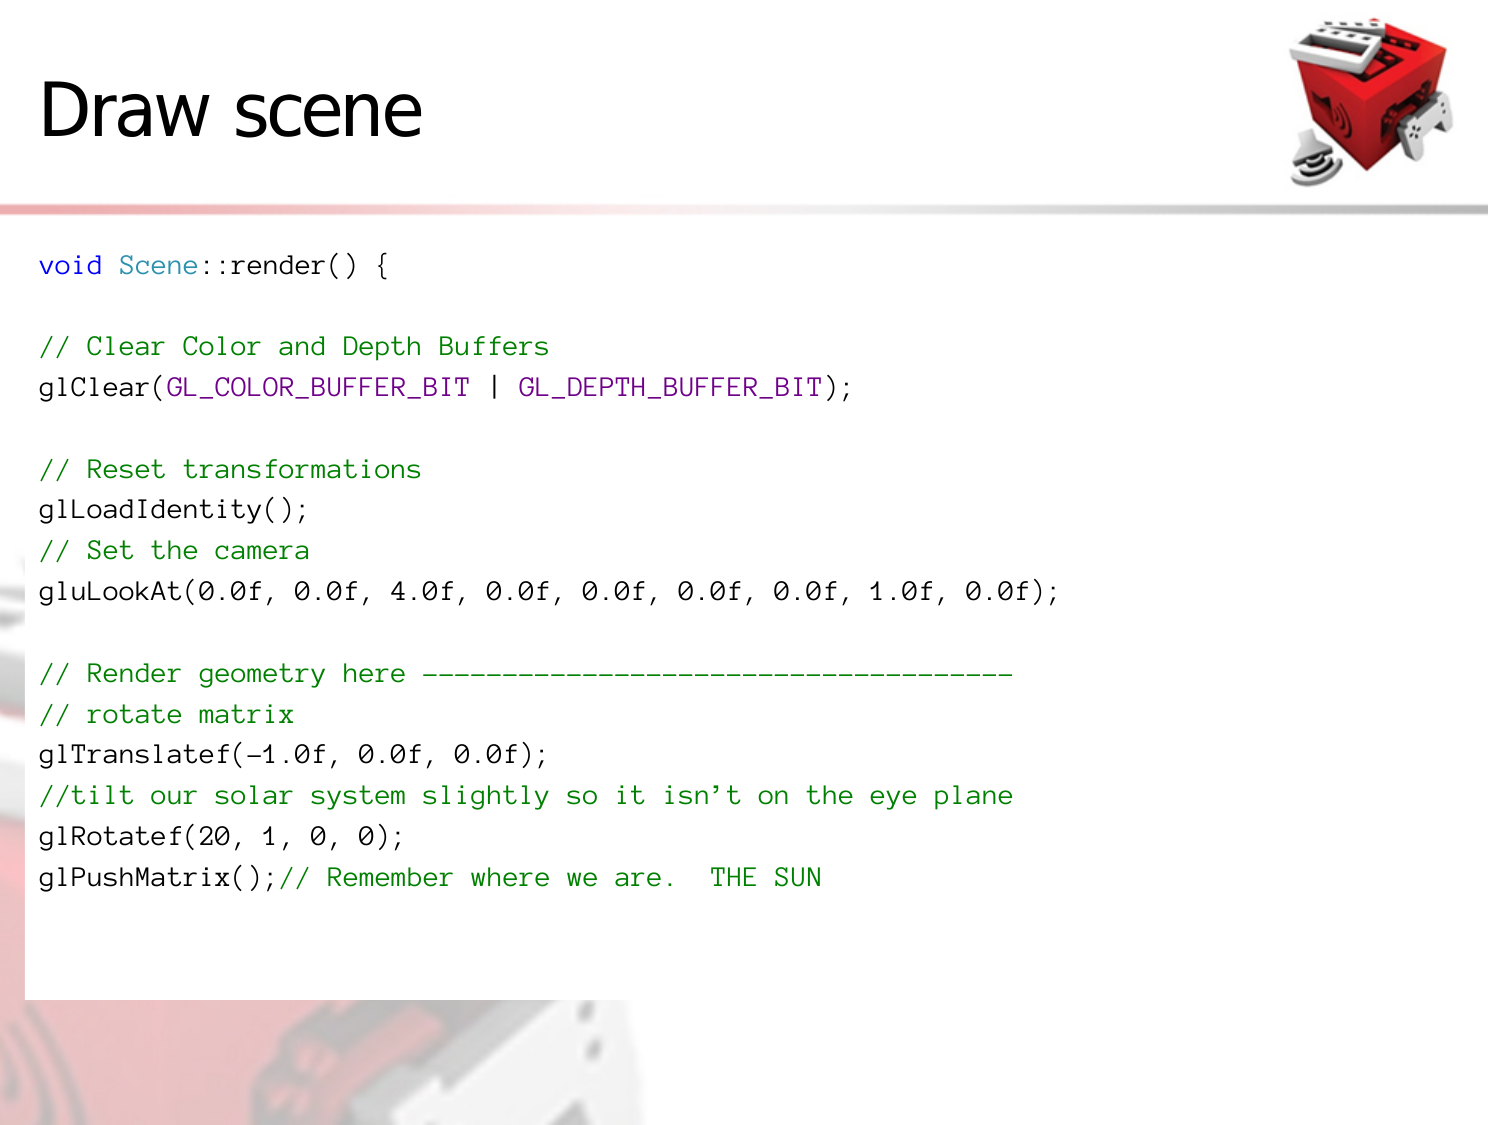

# Draw scene
void Scene::render() {

// Clear Color and Depth Buffers
glClear(GL_COLOR_BUFFER_BIT | GL_DEPTH_BUFFER_BIT);

// Reset transformations
glLoadIdentity();
// Set the camera
gluLookAt(0.0f, 0.0f, 4.0f, 0.0f, 0.0f, 0.0f, 0.0f, 1.0f, 0.0f);

// Render geometry here -------------------------------------
// rotate matrix
glTranslatef(-1.0f, 0.0f, 0.0f);
//tilt our solar system slightly so it isn’t on the eye plane
glRotatef(20, 1, 0, 0);
glPushMatrix();// Remember where we are.  THE SUN